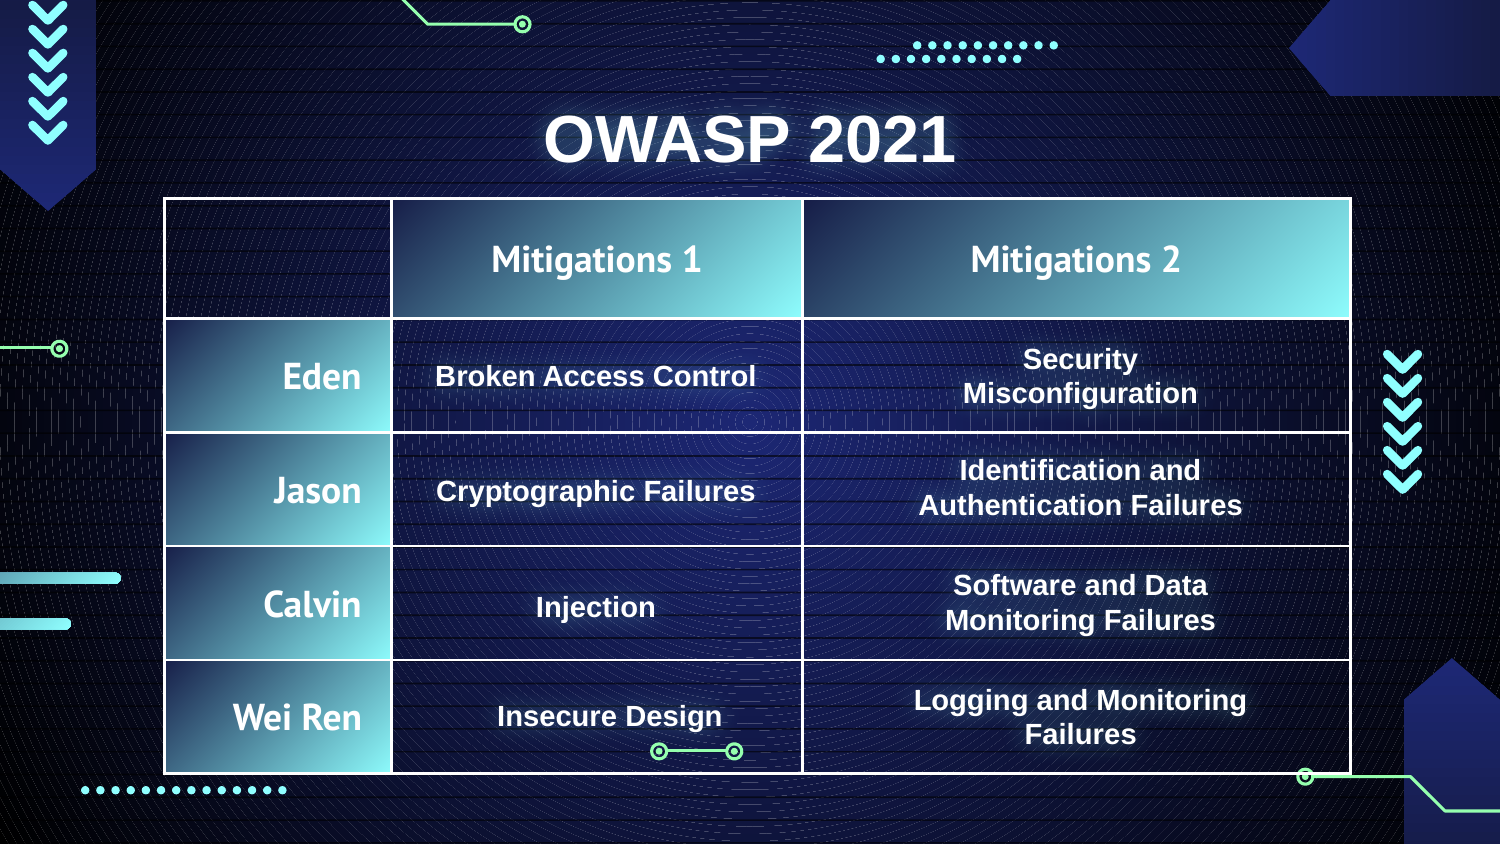

# OWASP 2021
|  | Mitigations 1 | Mitigations 2 |
| --- | --- | --- |
| Eden |  |  |
| Jason |  |  |
| Calvin |  |  |
| Wei Ren |  |  |
Broken Access Control
Security Misconfiguration

Identification and Authentication Failures
Cryptographic Failures
Software and Data Monitoring Failures
Injection

Insecure Design
Logging and Monitoring Failures